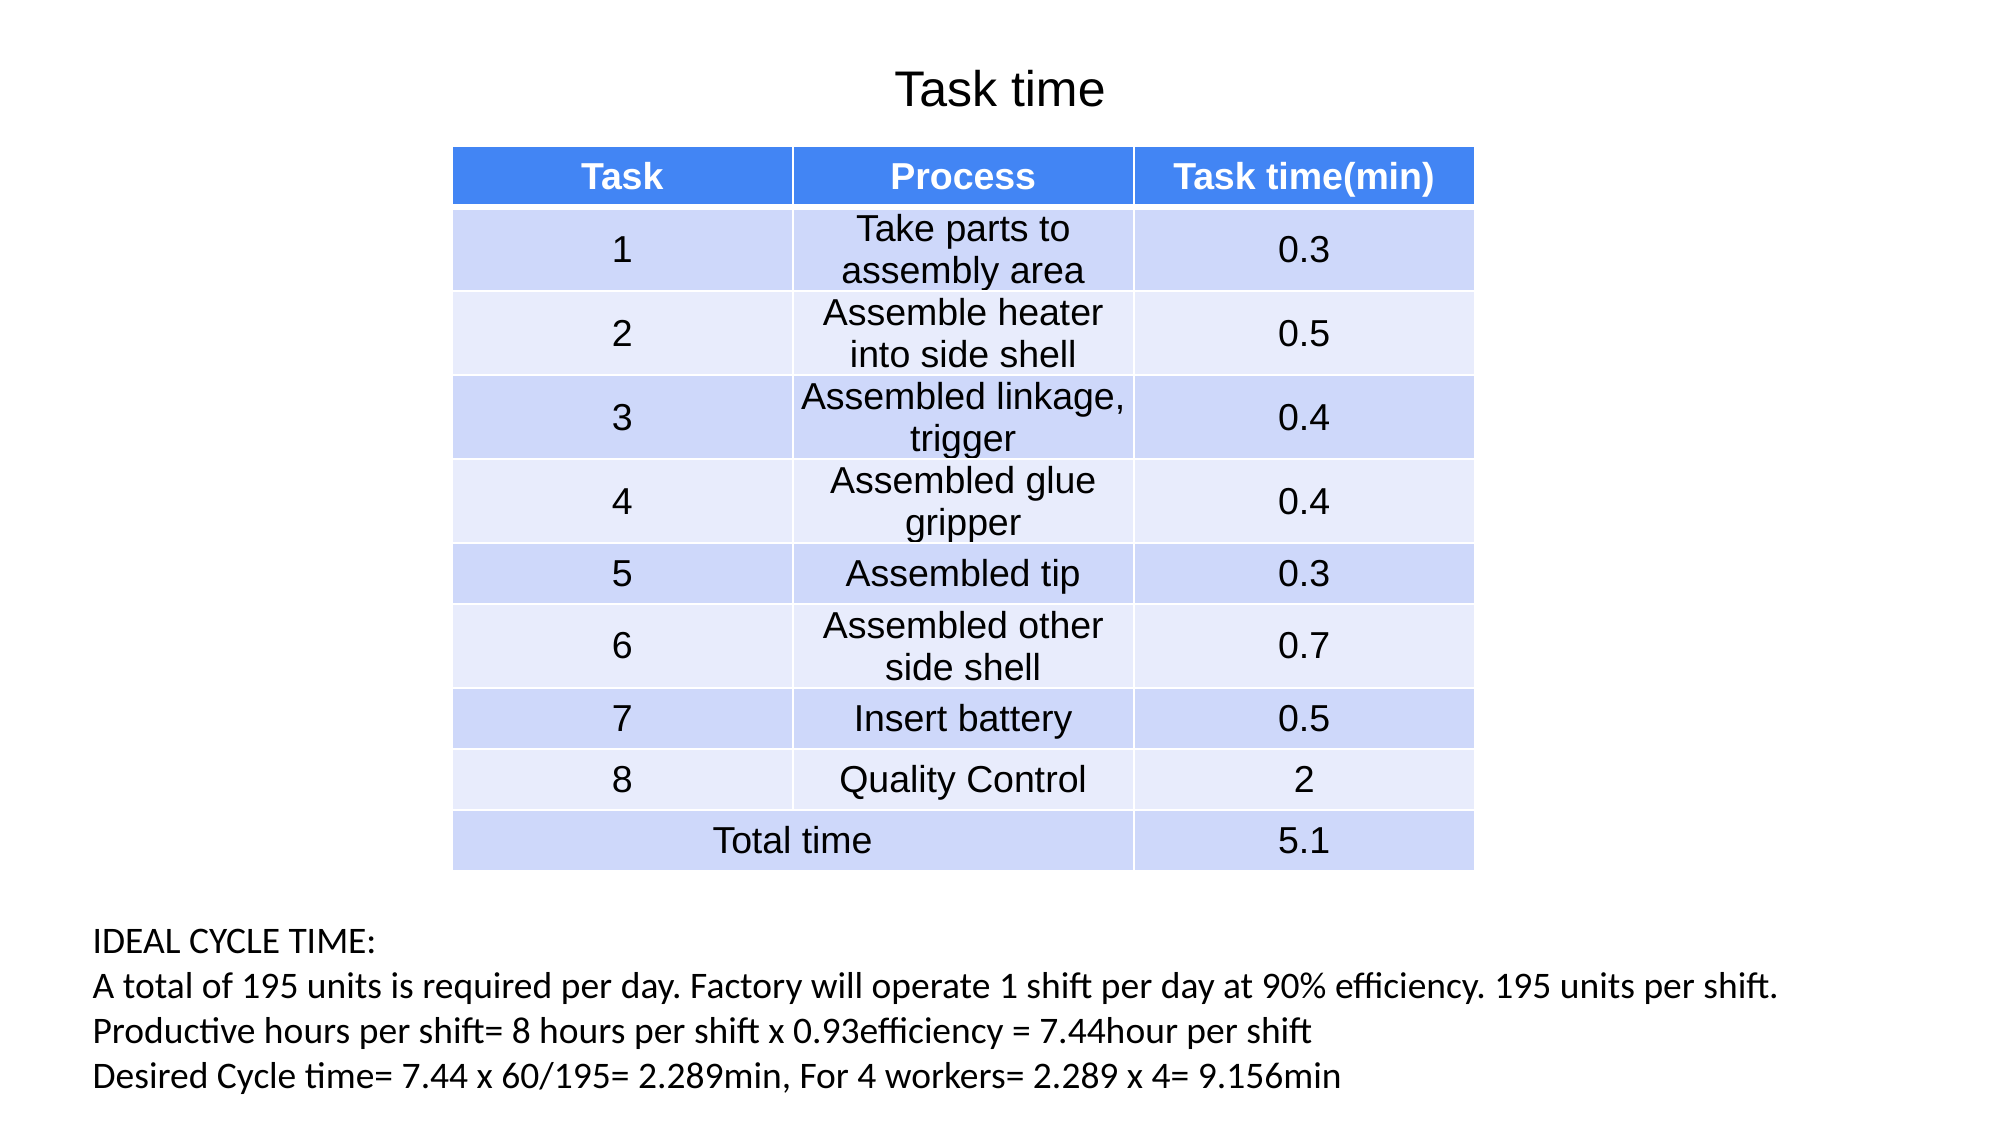

Task time
| Task | Process | Task time(min) |
| --- | --- | --- |
| 1 | Take parts to assembly area | 0.3 |
| 2 | Assemble heater into side shell | 0.5 |
| 3 | Assembled linkage, trigger | 0.4 |
| 4 | Assembled glue gripper | 0.4 |
| 5 | Assembled tip | 0.3 |
| 6 | Assembled other side shell | 0.7 |
| 7 | Insert battery | 0.5 |
| 8 | Quality Control | 2 |
| Total time |  | 5.1 |
IDEAL CYCLE TIME:
A total of 195 units is required per day. Factory will operate 1 shift per day at 90% efficiency. 195 units per shift.
Productive hours per shift= 8 hours per shift x 0.93efficiency = 7.44hour per shift
Desired Cycle time= 7.44 x 60/195= 2.289min, For 4 workers= 2.289 x 4= 9.156min